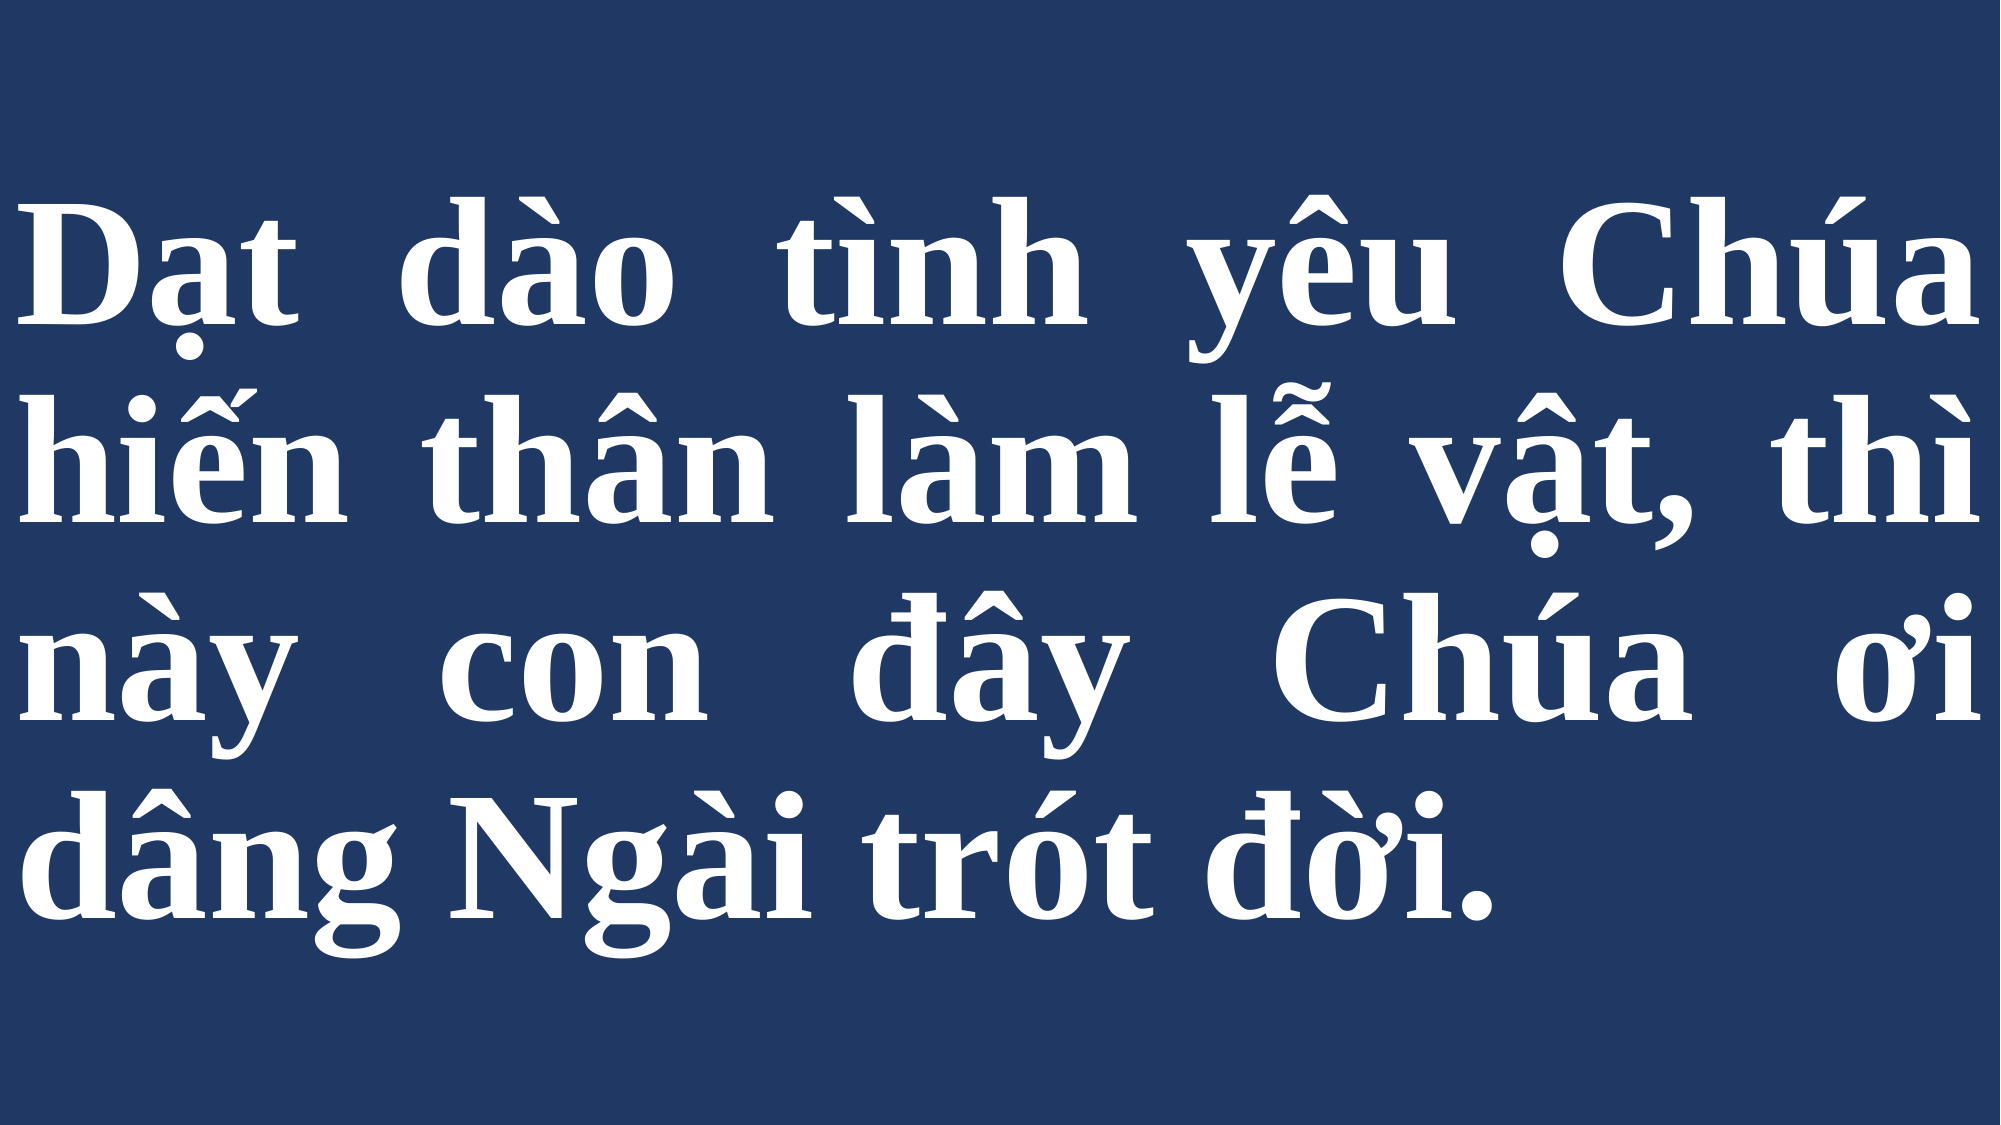

# Dạt dào tình yêu Chúa hiến thân làm lễ vật, thì này con đây Chúa ơi dâng Ngài trót đời.